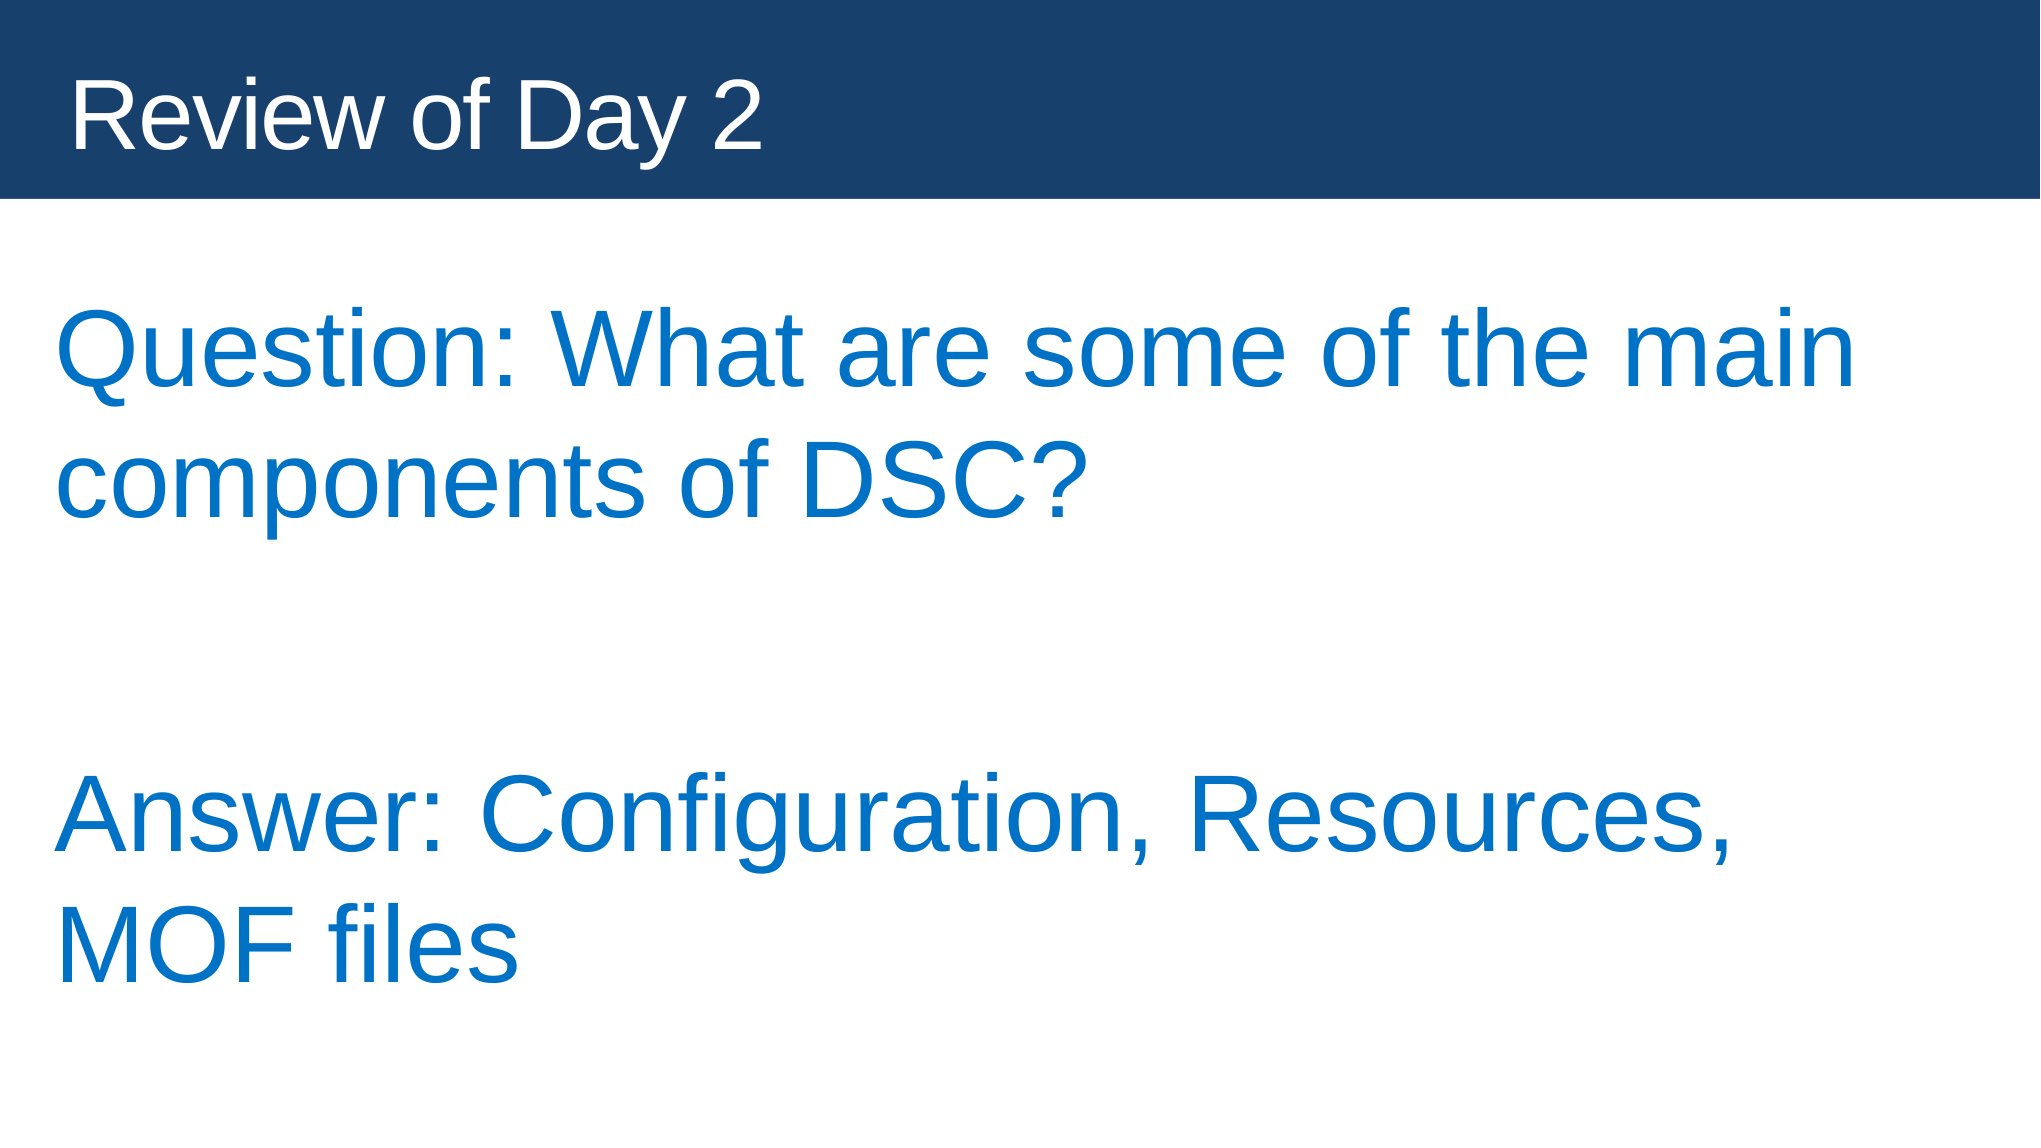

# Review of Day 2
Question: What are some of the main components of DSC?

Answer: Configuration, Resources, MOF files